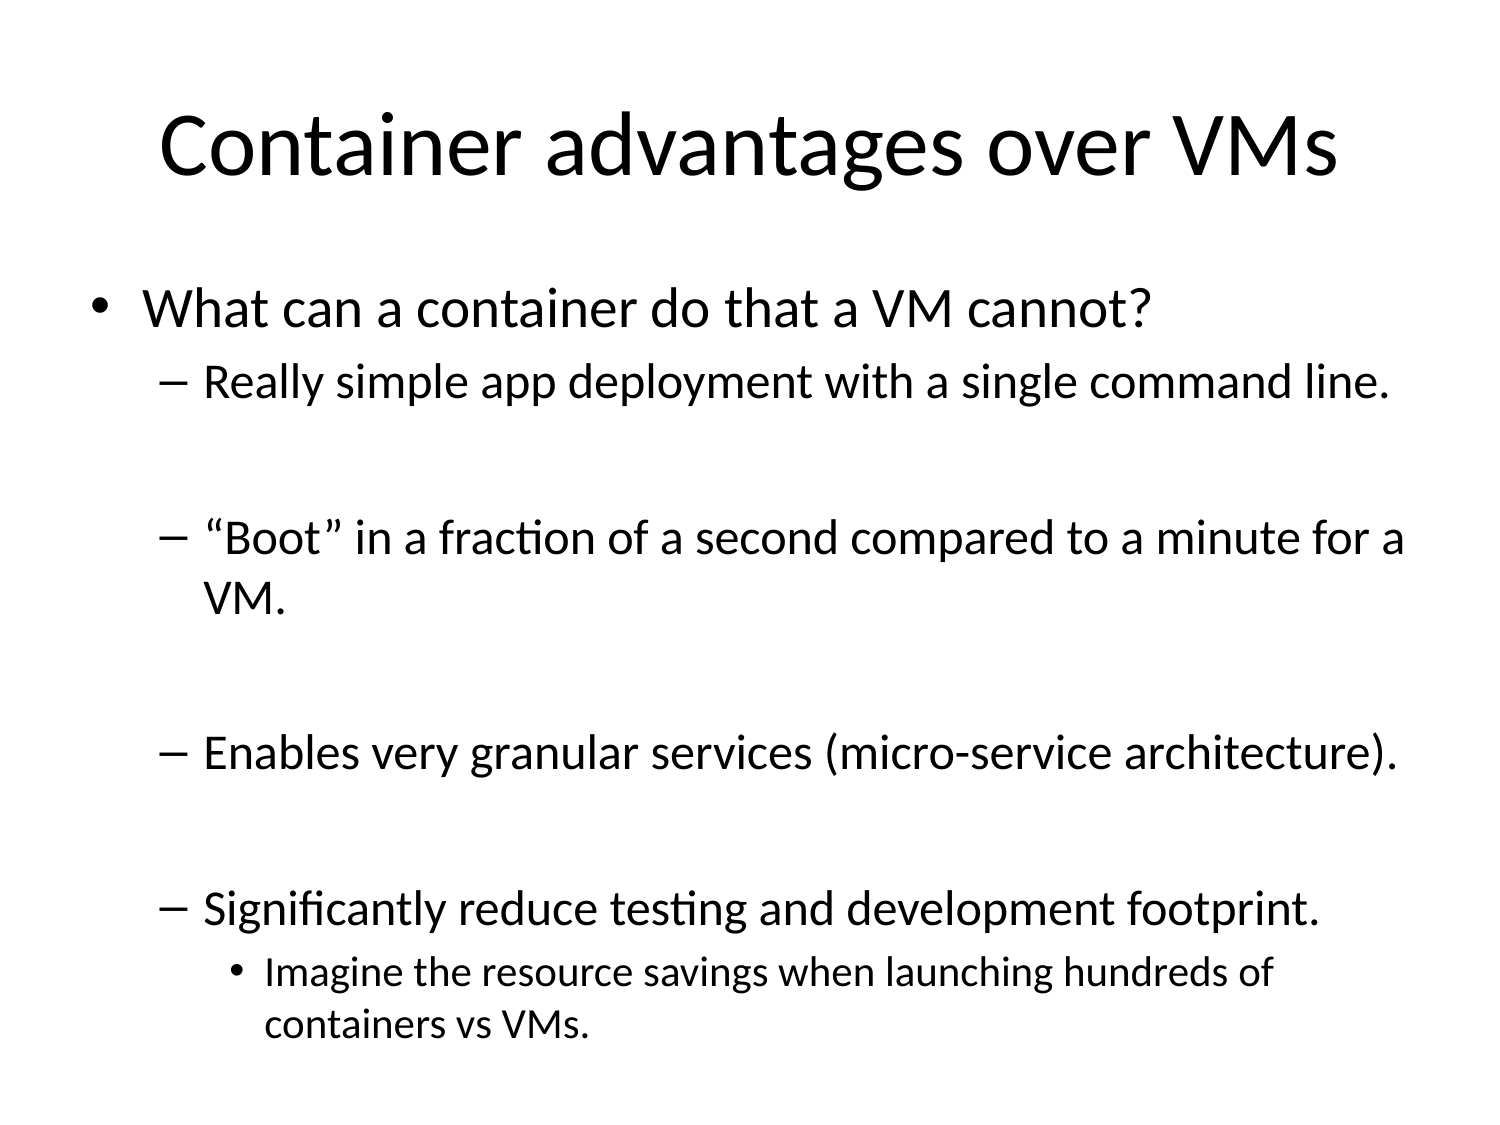

# Container advantages over VMs
What can a container do that a VM cannot?
Really simple app deployment with a single command line.

“Boot” in a fraction of a second compared to a minute for a VM.

Enables very granular services (micro-service architecture).

Significantly reduce testing and development footprint.
Imagine the resource savings when launching hundreds of containers vs VMs.